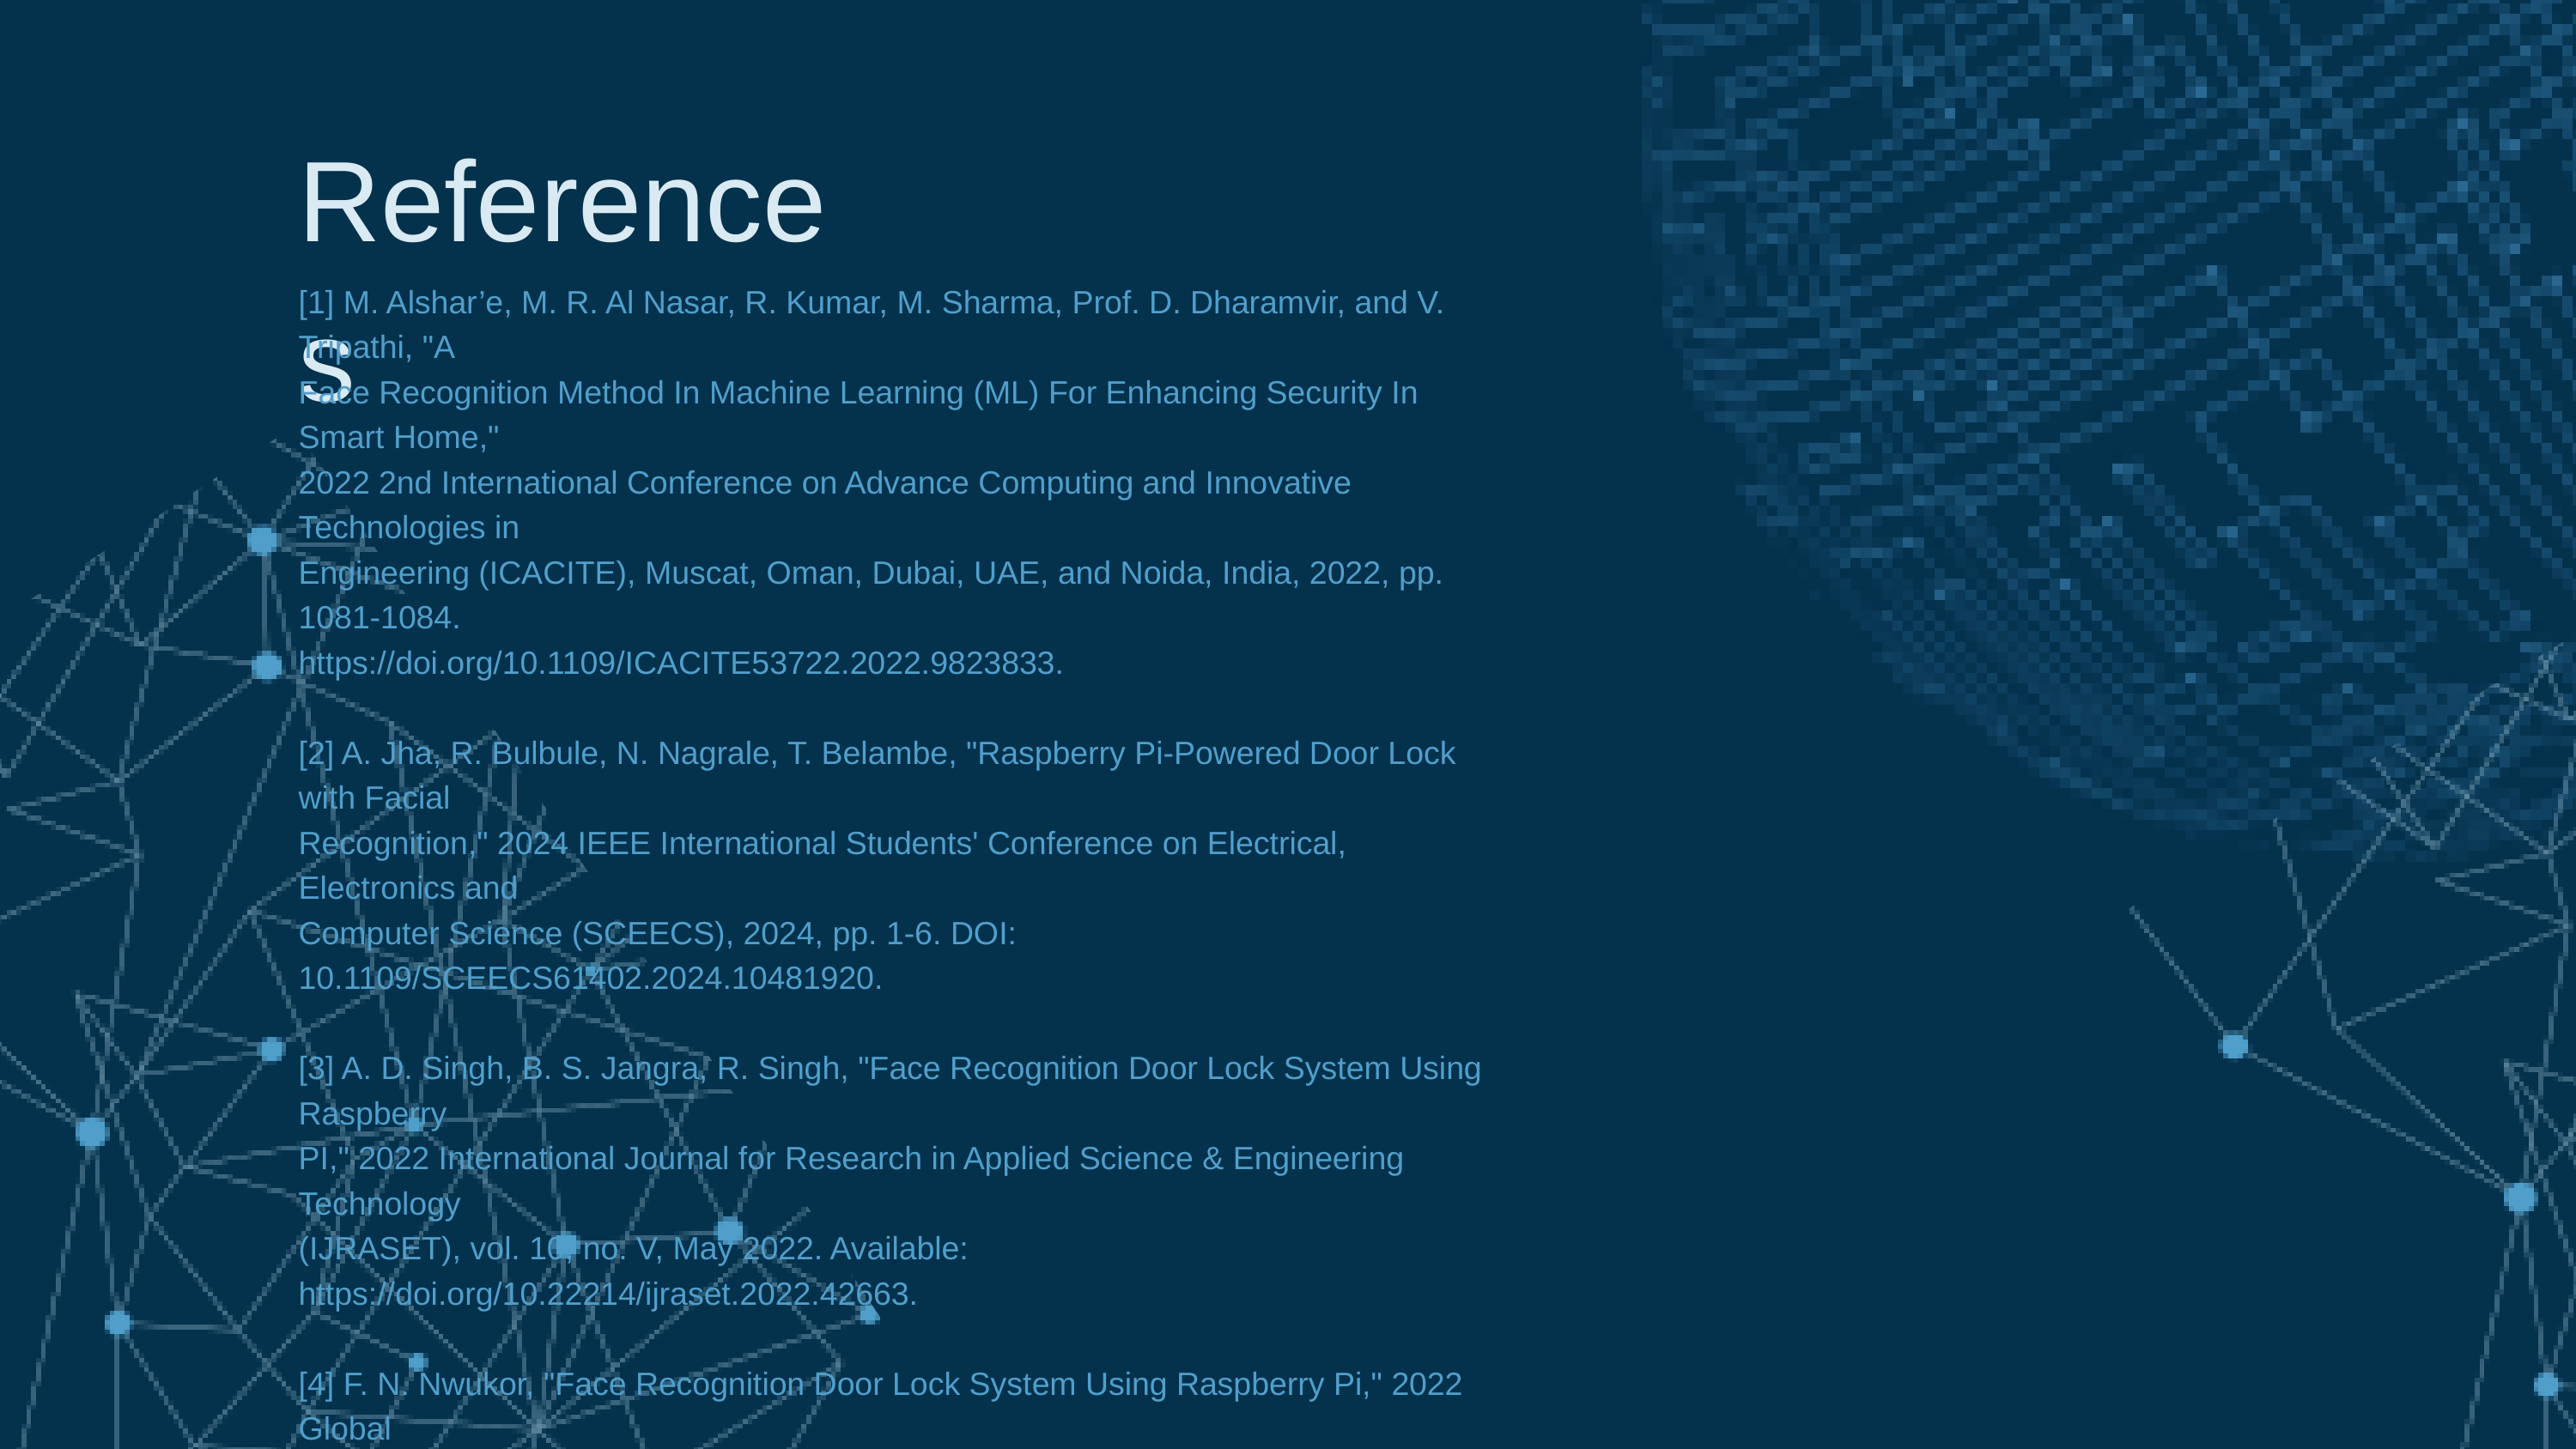

References
[1] M. Alshar’e, M. R. Al Nasar, R. Kumar, M. Sharma, Prof. D. Dharamvir, and V. Tripathi, "A
Face Recognition Method In Machine Learning (ML) For Enhancing Security In Smart Home,"
2022 2nd International Conference on Advance Computing and Innovative Technologies in
Engineering (ICACITE), Muscat, Oman, Dubai, UAE, and Noida, India, 2022, pp. 1081-1084.
https://doi.org/10.1109/ICACITE53722.2022.9823833.

[2] A. Jha, R. Bulbule, N. Nagrale, T. Belambe, "Raspberry Pi-Powered Door Lock with Facial
Recognition," 2024 IEEE International Students' Conference on Electrical, Electronics and
Computer Science (SCEECS), 2024, pp. 1-6. DOI: 10.1109/SCEECS61402.2024.10481920.

[3] A. D. Singh, B. S. Jangra, R. Singh, "Face Recognition Door Lock System Using Raspberry
PI," 2022 International Journal for Research in Applied Science & Engineering Technology
(IJRASET), vol. 10, no. V, May 2022. Available: https://doi.org/10.22214/ijraset.2022.42663.

[4] F. N. Nwukor, "Face Recognition Door Lock System Using Raspberry Pi," 2022 Global
Scientific Journal (GSJ), vol. 10, no. 8, pp. 1390-1393, Aug. 2022. Available:
www.globalscientificjournal.com.

[5] D. G. Padhan, M. Divya, S. N. Varma, S. Manasa, V. C., and B. Pakkiraiah, "Home Security
System Based On Facial Recognition," 2023 IEEE 3rd International Conference on Sustainable
Energy and Future Electric Transportation (SEFET), 2023, pp. 979-8-3503-1997-2/23/$31.00
©2023 IEEE, DOI: 10.1109/SEFET57834.2023.10244798.